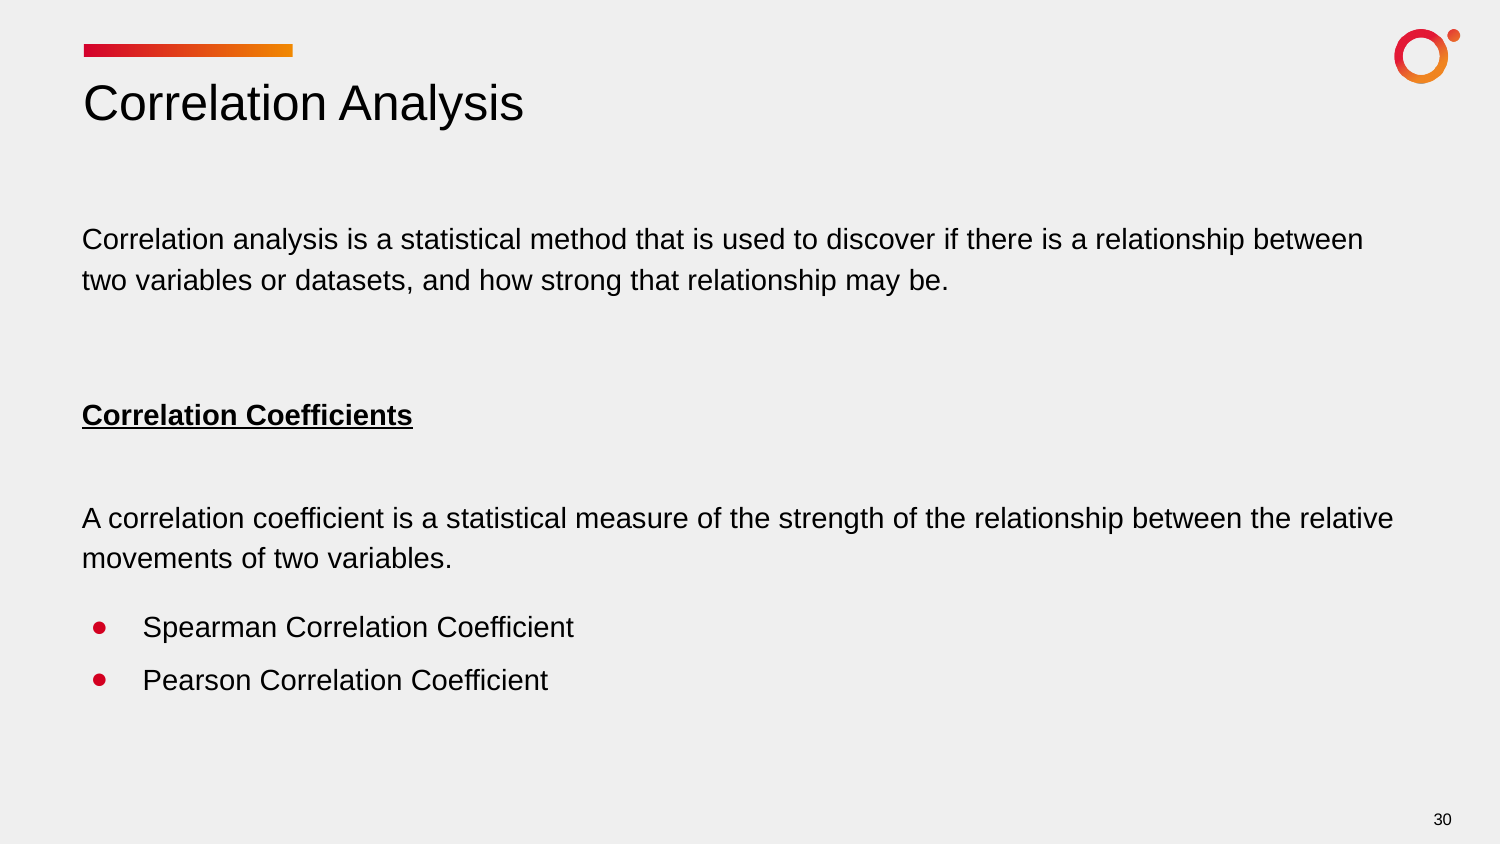

# Correlation Analysis
Correlation analysis is a statistical method that is used to discover if there is a relationship between two variables or datasets, and how strong that relationship may be.
Correlation Coefficients
A correlation coefficient is a statistical measure of the strength of the relationship between the relative movements of two variables.

Spearman Correlation Coefficient
Pearson Correlation Coefficient
30